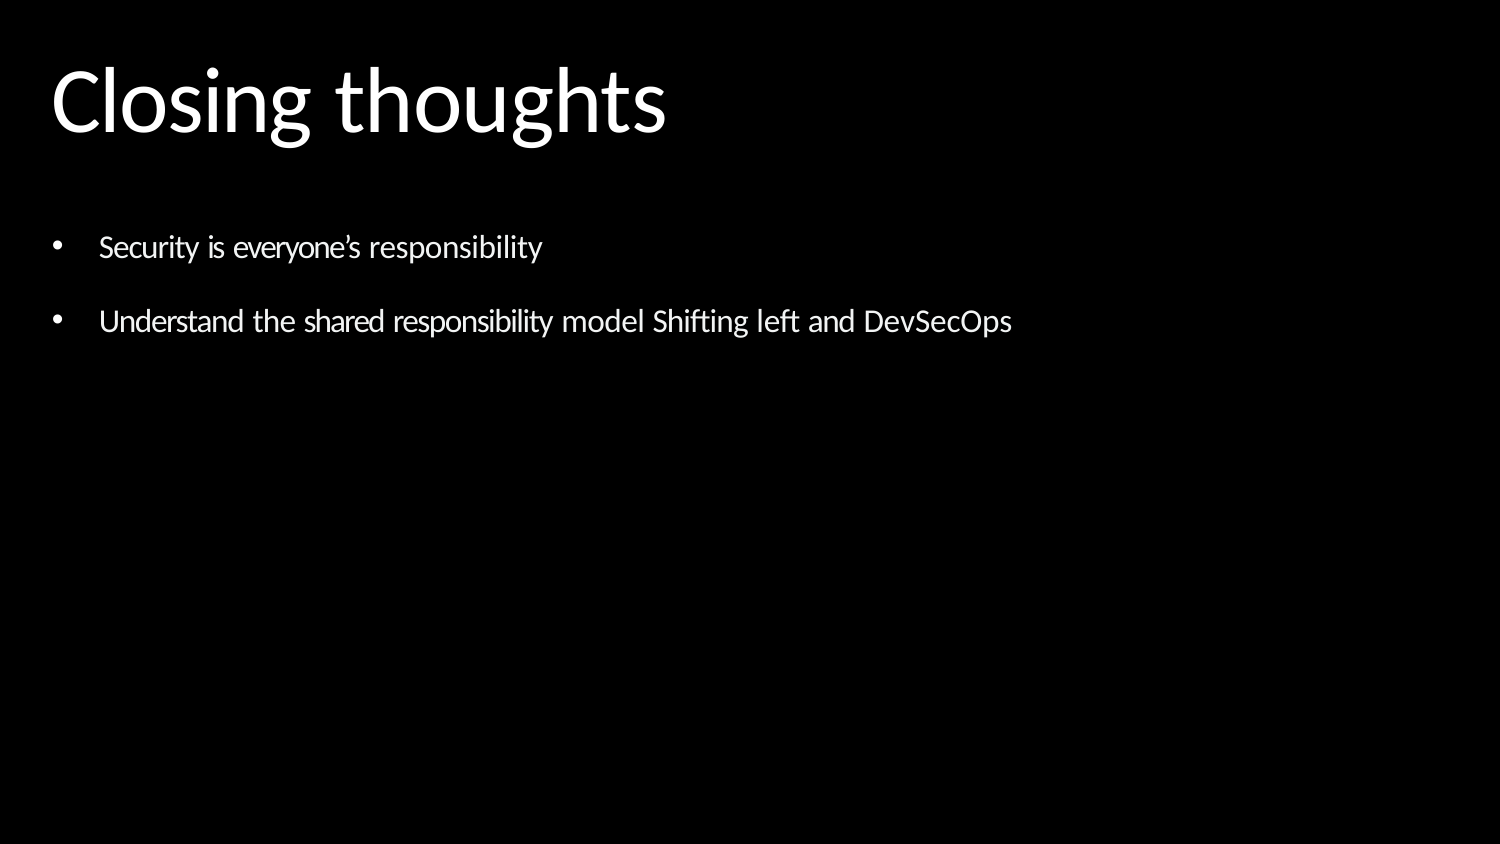

# Closing thoughts
Security is everyone’s responsibility
Understand the shared responsibility model Shifting left and DevSecOps